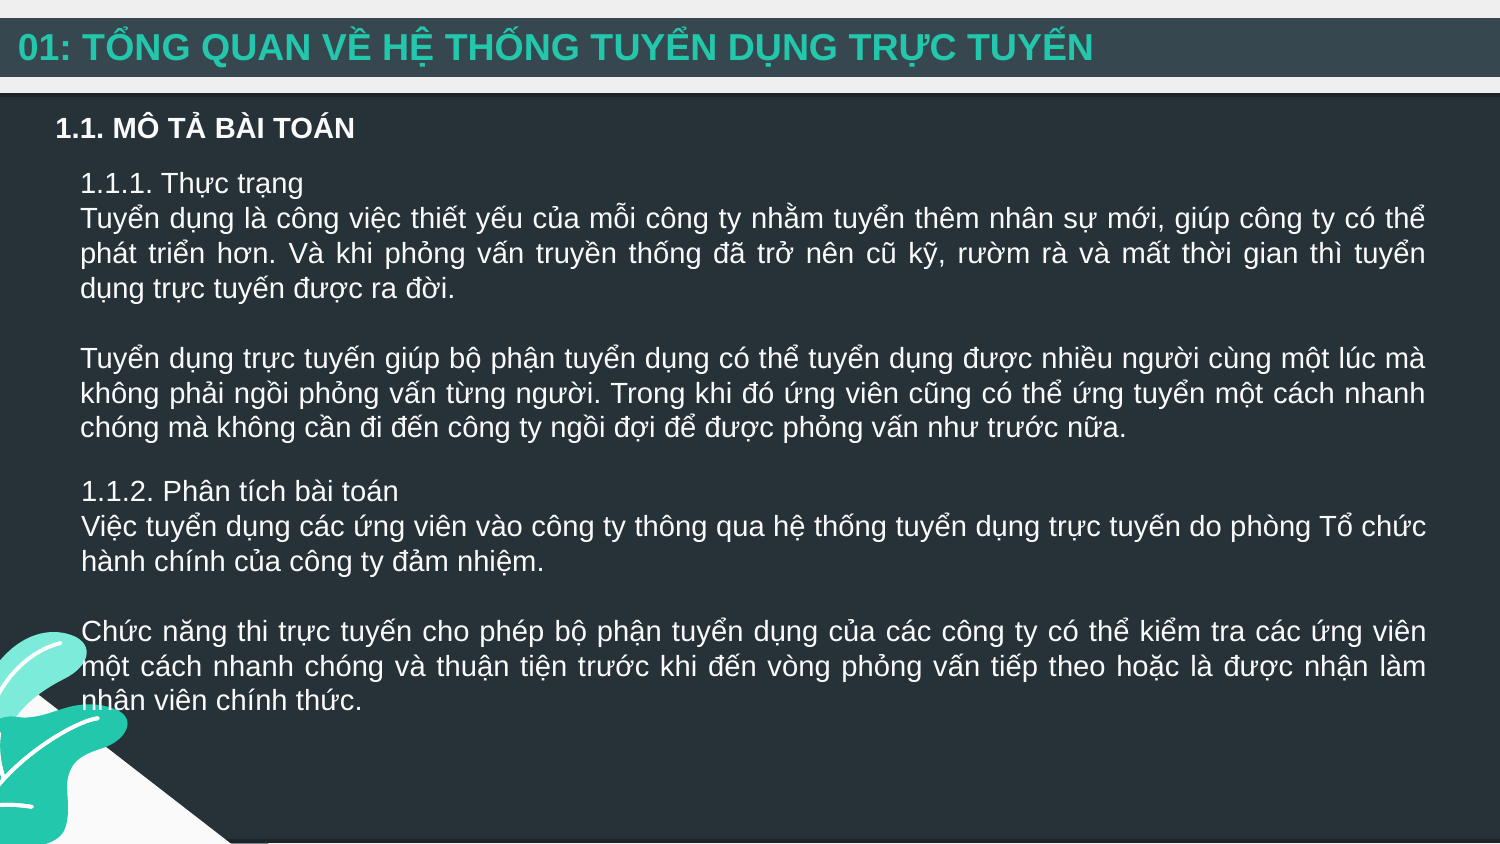

01: TỔNG QUAN VỀ HỆ THỐNG TUYỂN DỤNG TRỰC TUYẾN

1.1. MÔ TẢ BÀI TOÁN

1.1.1. Thực trạng
Tuyển dụng là công việc thiết yếu của mỗi công ty nhằm tuyển thêm nhân sự mới, giúp công ty có thể phát triển hơn. Và khi phỏng vấn truyền thống đã trở nên cũ kỹ, rườm rà và mất thời gian thì tuyển dụng trực tuyến được ra đời.

Tuyển dụng trực tuyến giúp bộ phận tuyển dụng có thể tuyển dụng được nhiều người cùng một lúc mà không phải ngồi phỏng vấn từng người. Trong khi đó ứng viên cũng có thể ứng tuyển một cách nhanh chóng mà không cần đi đến công ty ngồi đợi để được phỏng vấn như trước nữa.

1.1.2. Phân tích bài toán
Việc tuyển dụng các ứng viên vào công ty thông qua hệ thống tuyển dụng trực tuyến do phòng Tổ chức hành chính của công ty đảm nhiệm.

Chức năng thi trực tuyến cho phép bộ phận tuyển dụng của các công ty có thể kiểm tra các ứng viên một cách nhanh chóng và thuận tiện trước khi đến vòng phỏng vấn tiếp theo hoặc là được nhận làm nhân viên chính thức.